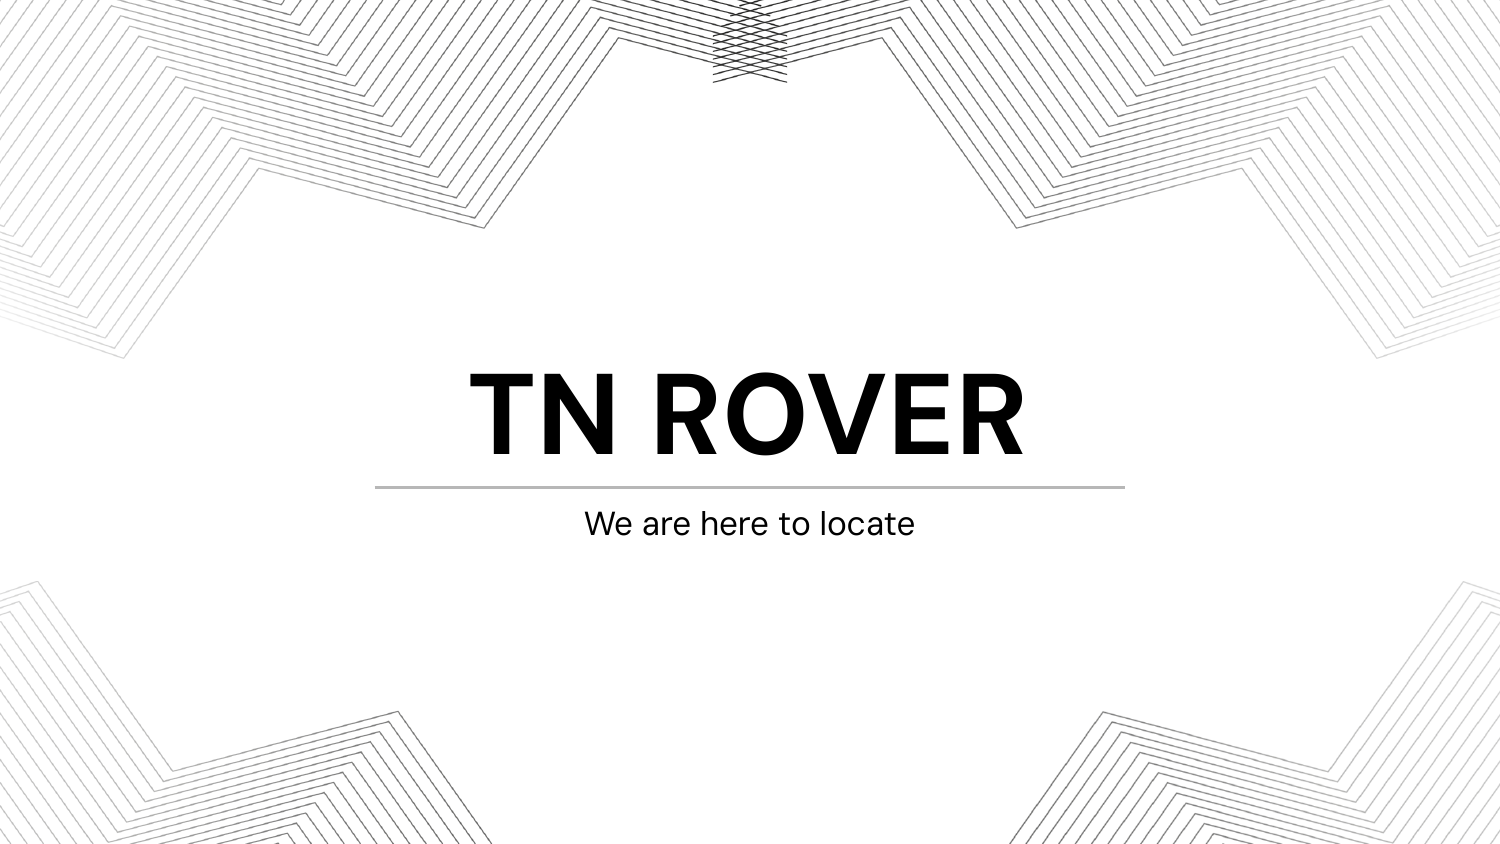

TN ROVER
We are here to locate